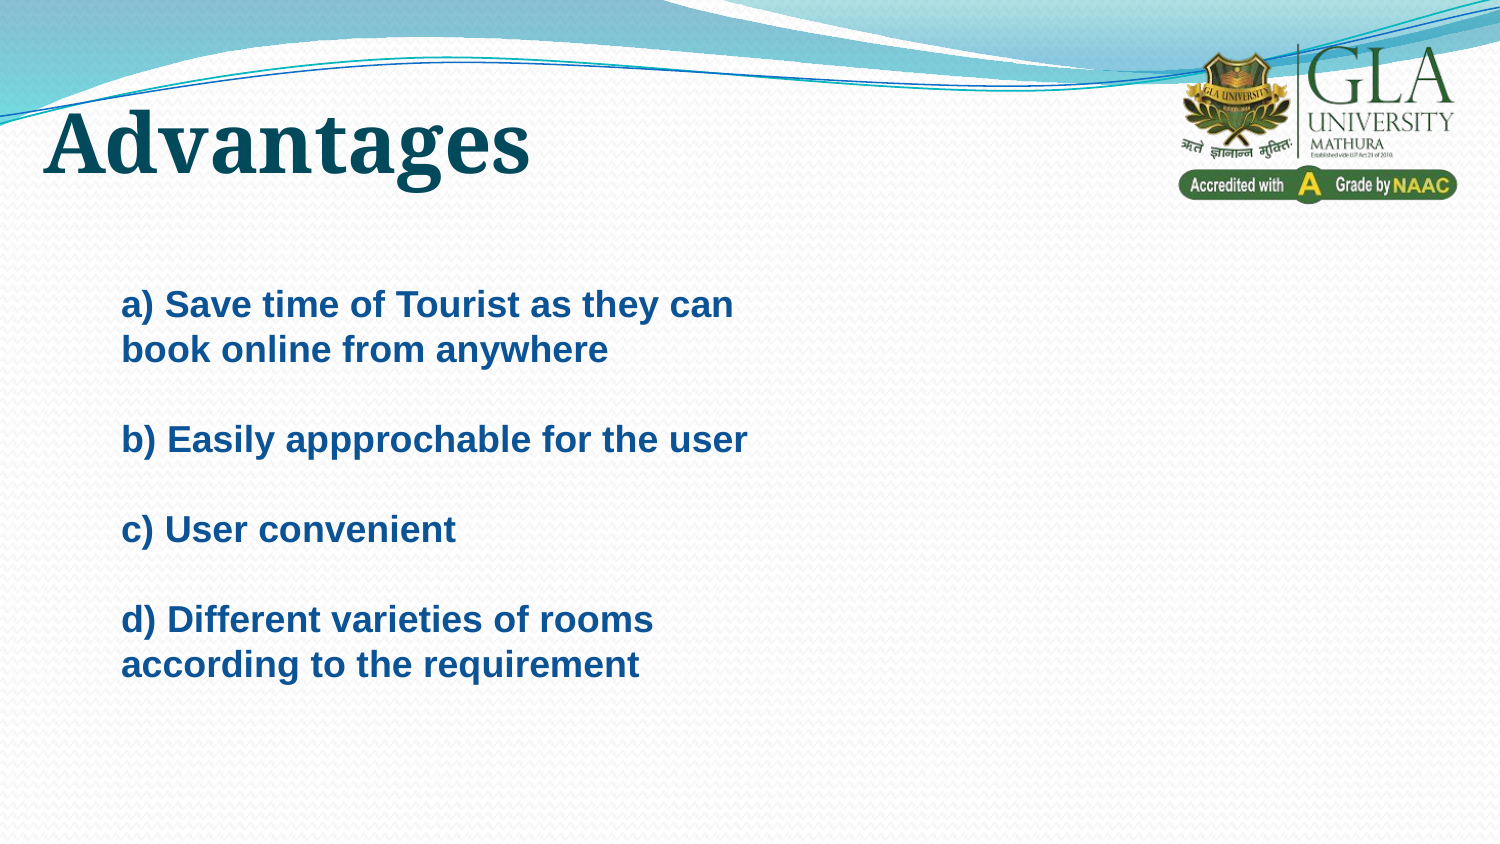

Advantages
a) Save time of Tourist as they can book online from anywhere

b) Easily appprochable for the user

c) User convenient

d) Different varieties of rooms according to the requirement